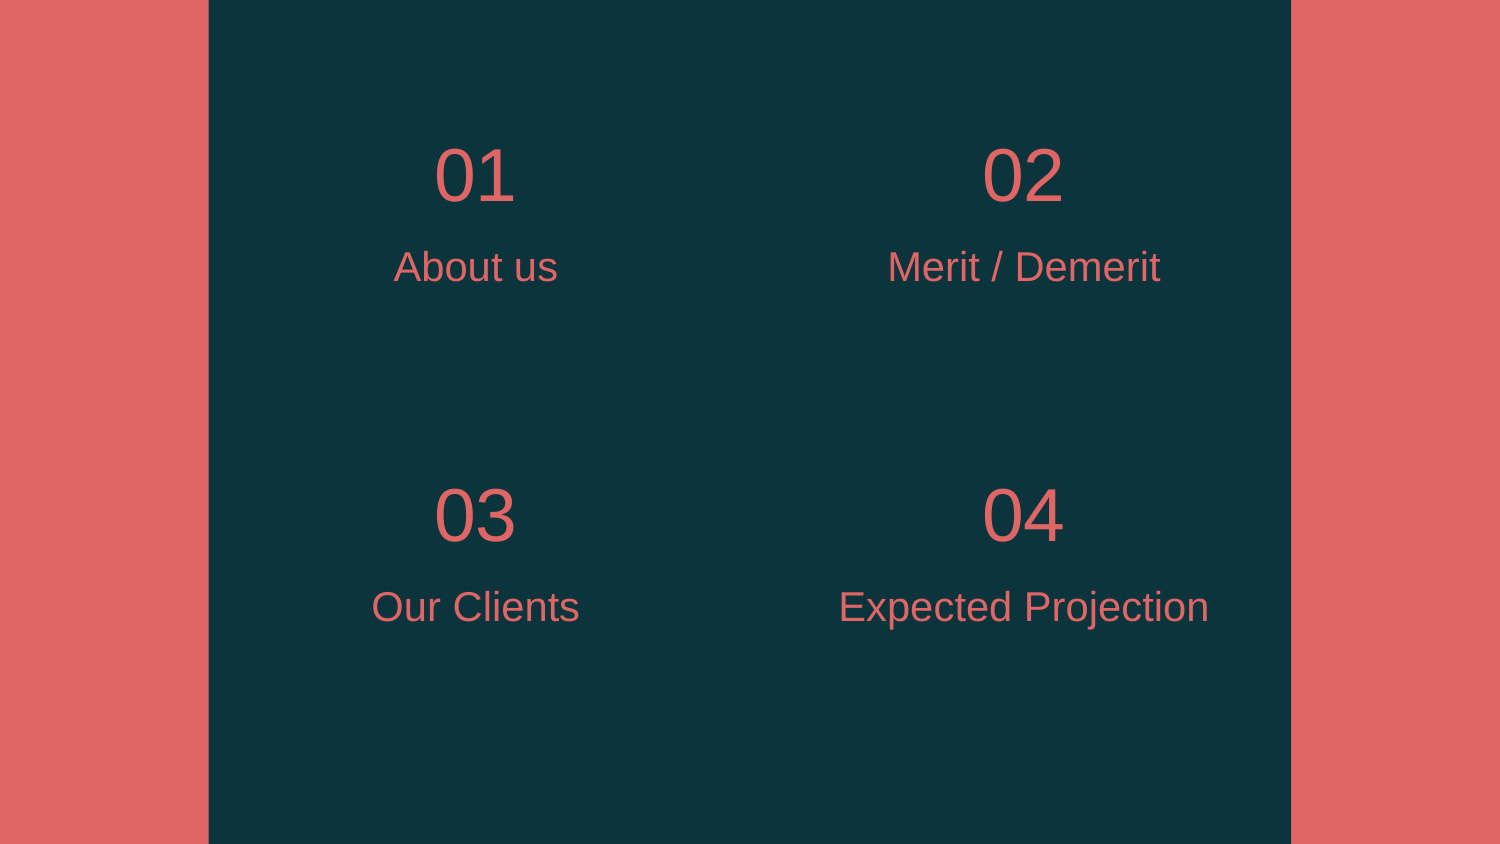

01
02
# About us
Merit / Demerit
03
04
Our Clients
Expected Projection